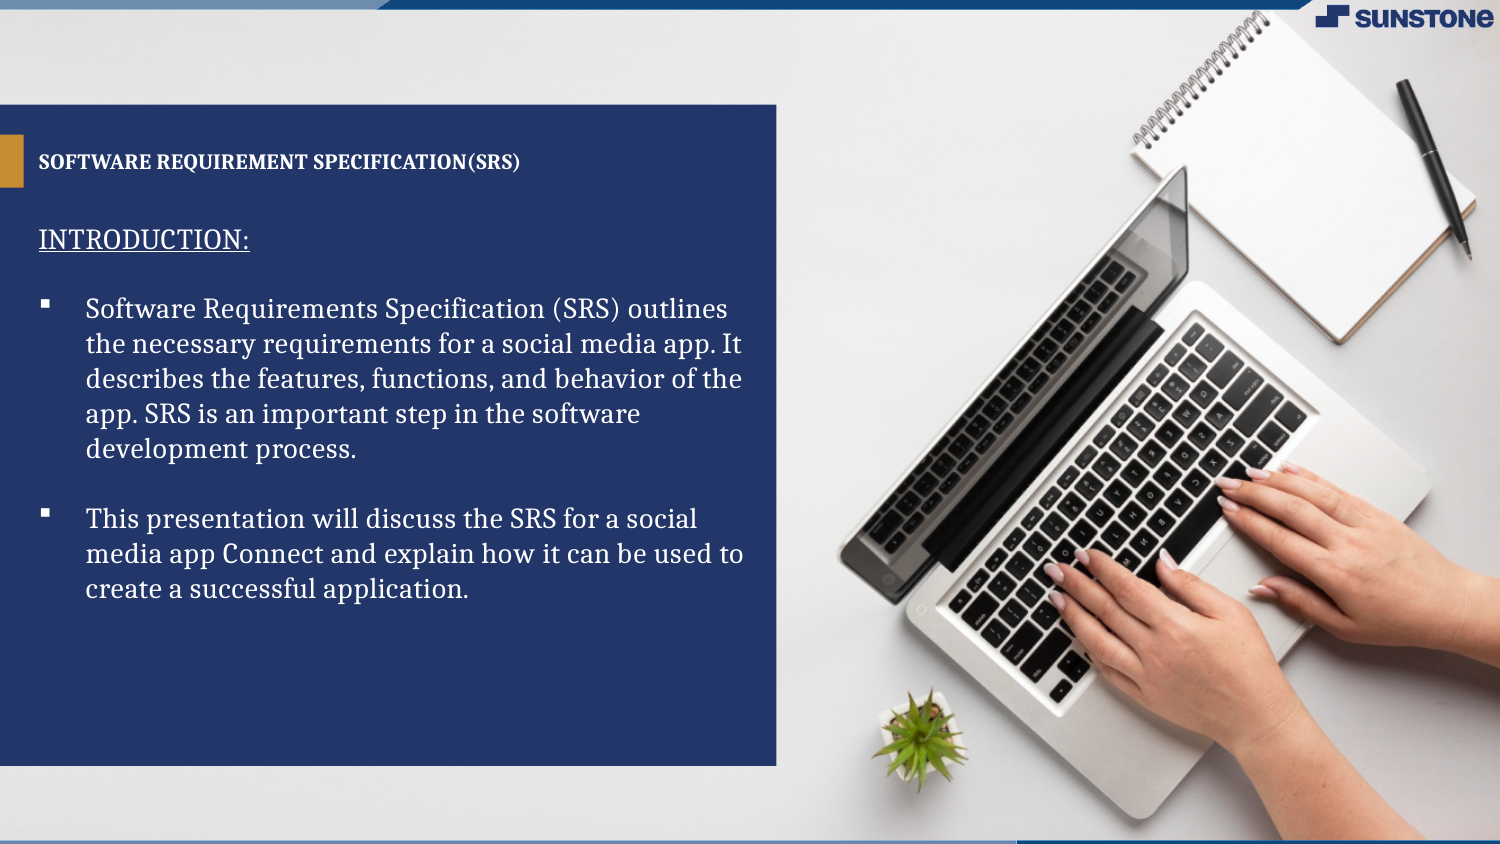

# SOFTWARE REQUIREMENT SPECIFICATION(SRS)
INTRODUCTION:

Software Requirements Specification (SRS) outlines the necessary requirements for a social media app. It describes the features, functions, and behavior of the app. SRS is an important step in the software development process.

This presentation will discuss the SRS for a social media app Connect and explain how it can be used to create a successful application.